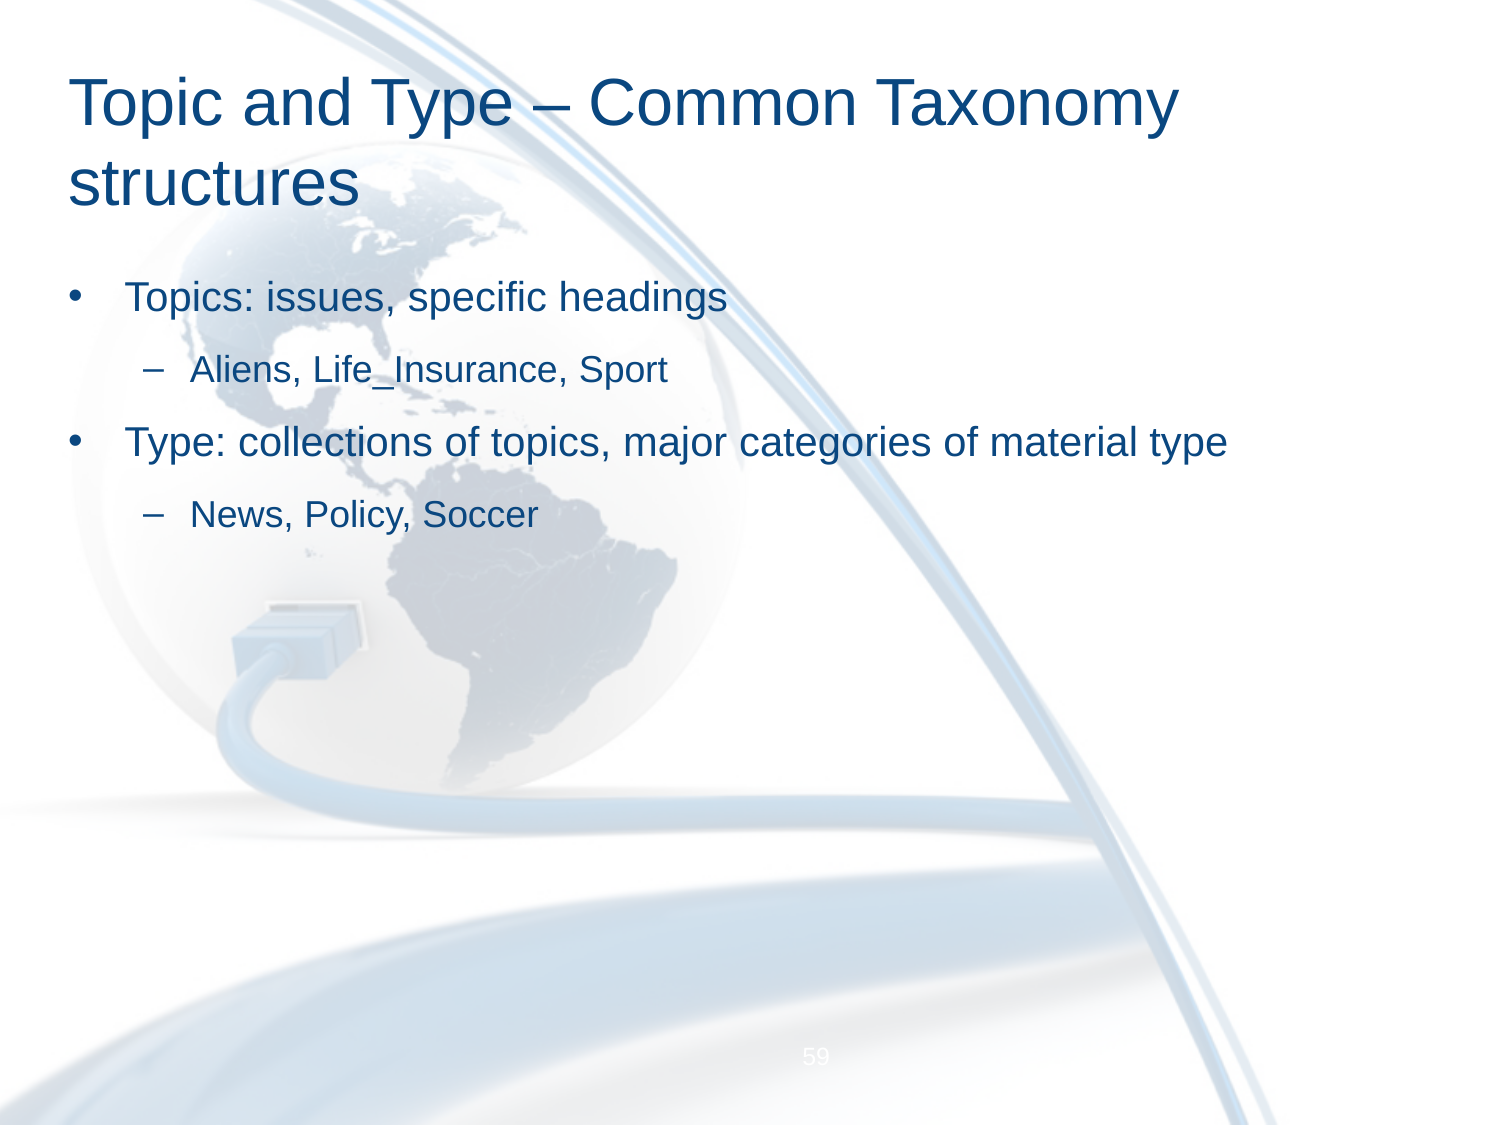

# Topic and Type – Common Taxonomy structures
Topics: issues, specific headings
Aliens, Life_Insurance, Sport
Type: collections of topics, major categories of material type
News, Policy, Soccer

59